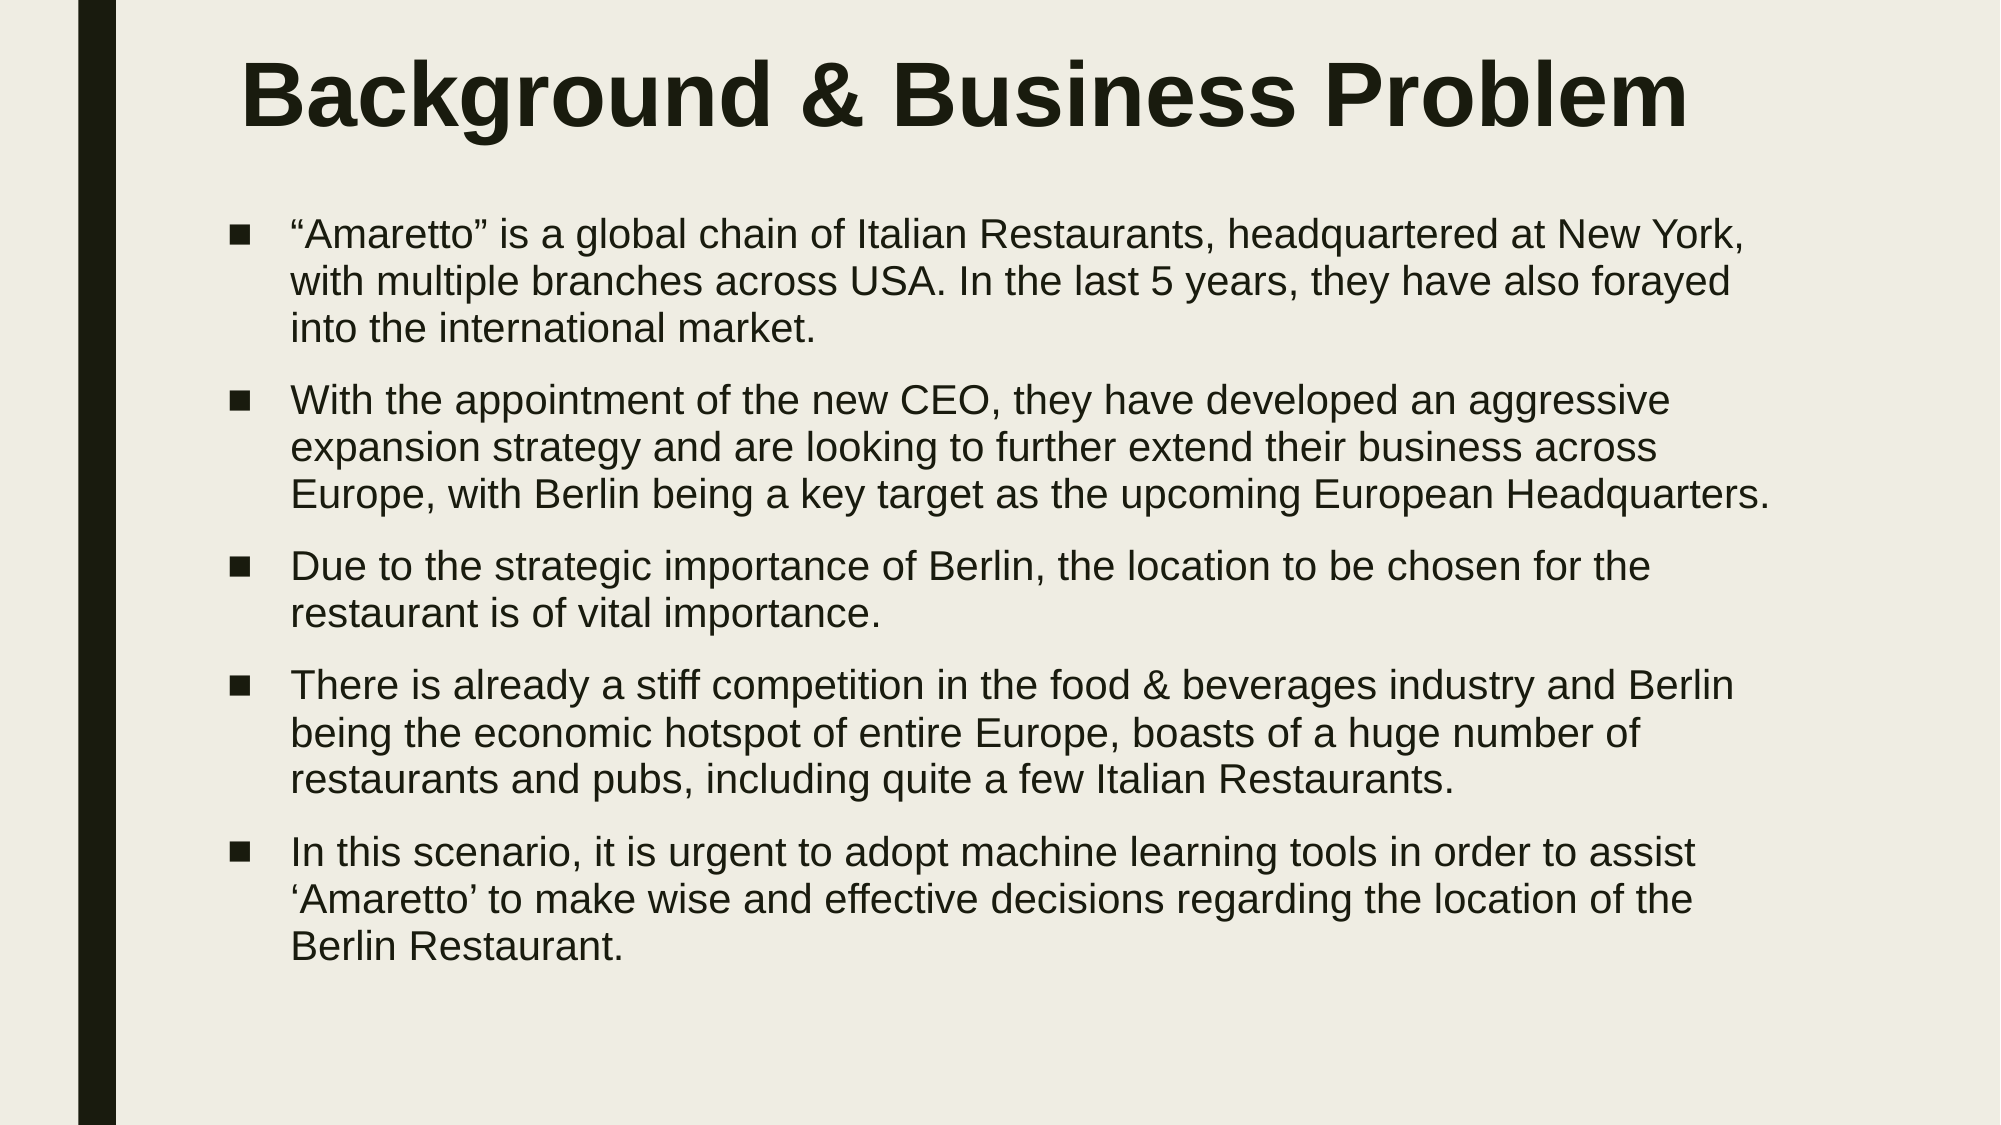

# Background & Business Problem
“Amaretto” is a global chain of Italian Restaurants, headquartered at New York, with multiple branches across USA. In the last 5 years, they have also forayed into the international market.
With the appointment of the new CEO, they have developed an aggressive expansion strategy and are looking to further extend their business across Europe, with Berlin being a key target as the upcoming European Headquarters.
Due to the strategic importance of Berlin, the location to be chosen for the restaurant is of vital importance.
There is already a stiff competition in the food & beverages industry and Berlin being the economic hotspot of entire Europe, boasts of a huge number of restaurants and pubs, including quite a few Italian Restaurants.
In this scenario, it is urgent to adopt machine learning tools in order to assist ‘Amaretto’ to make wise and effective decisions regarding the location of the Berlin Restaurant.